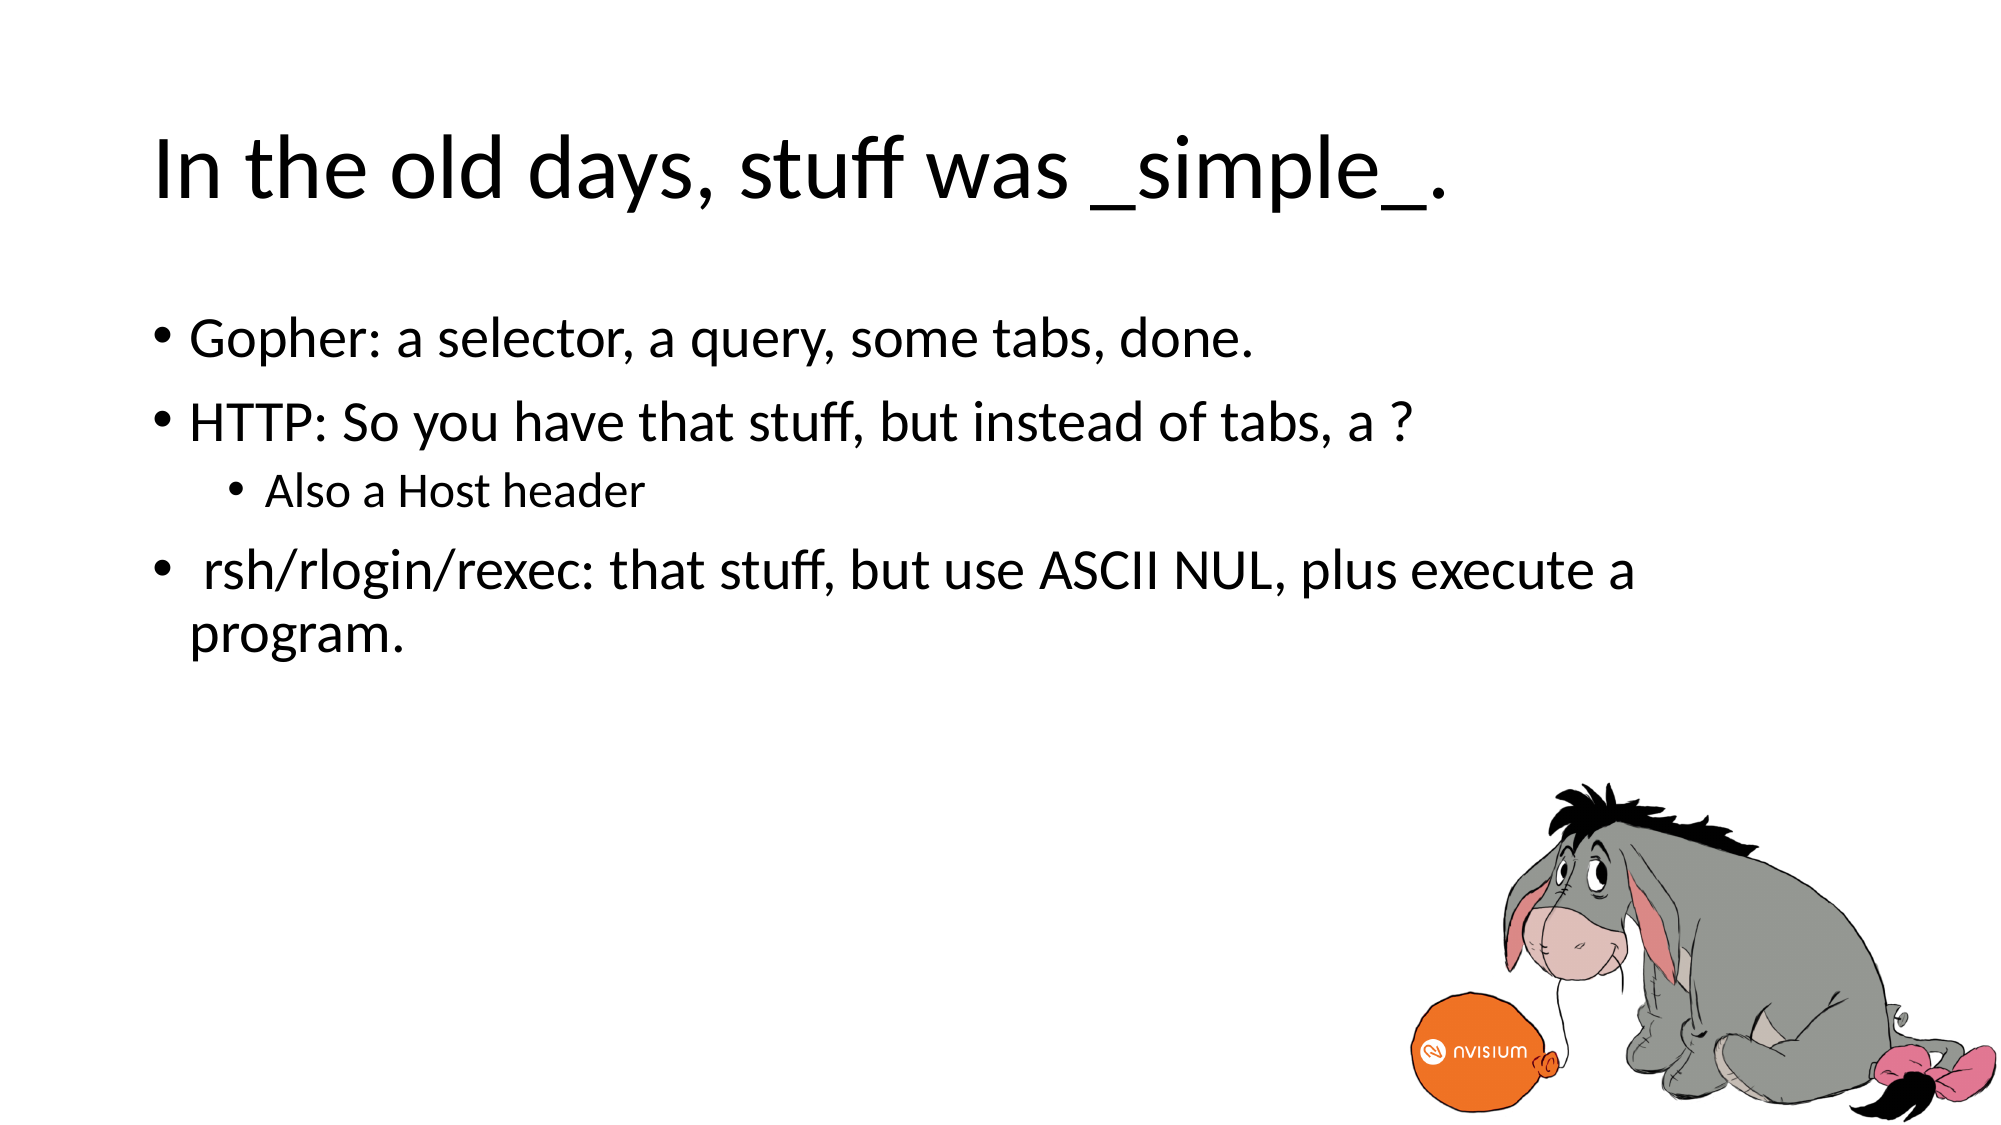

# In the old days, stuff was _simple_.
Gopher: a selector, a query, some tabs, done.
HTTP: So you have that stuff, but instead of tabs, a ?
Also a Host header
 rsh/rlogin/rexec: that stuff, but use ASCII NUL, plus execute a program.